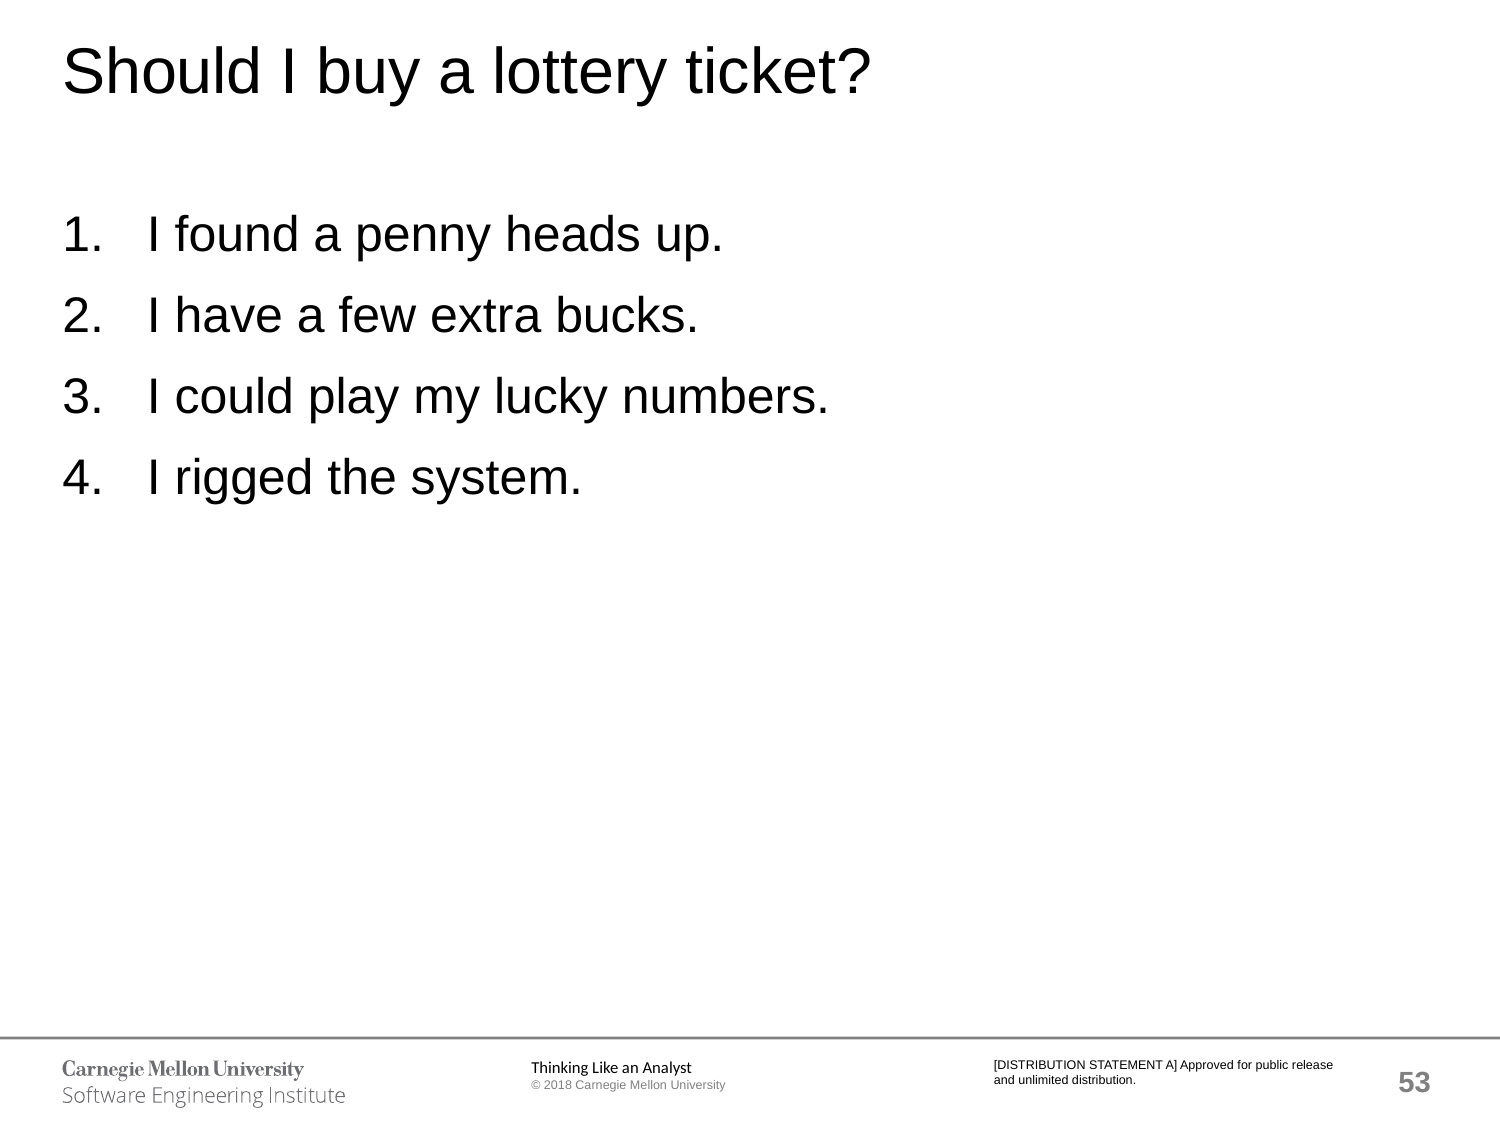

# Should I buy a lottery ticket?
I found a penny heads up.
I have a few extra bucks.
I could play my lucky numbers.
I rigged the system.